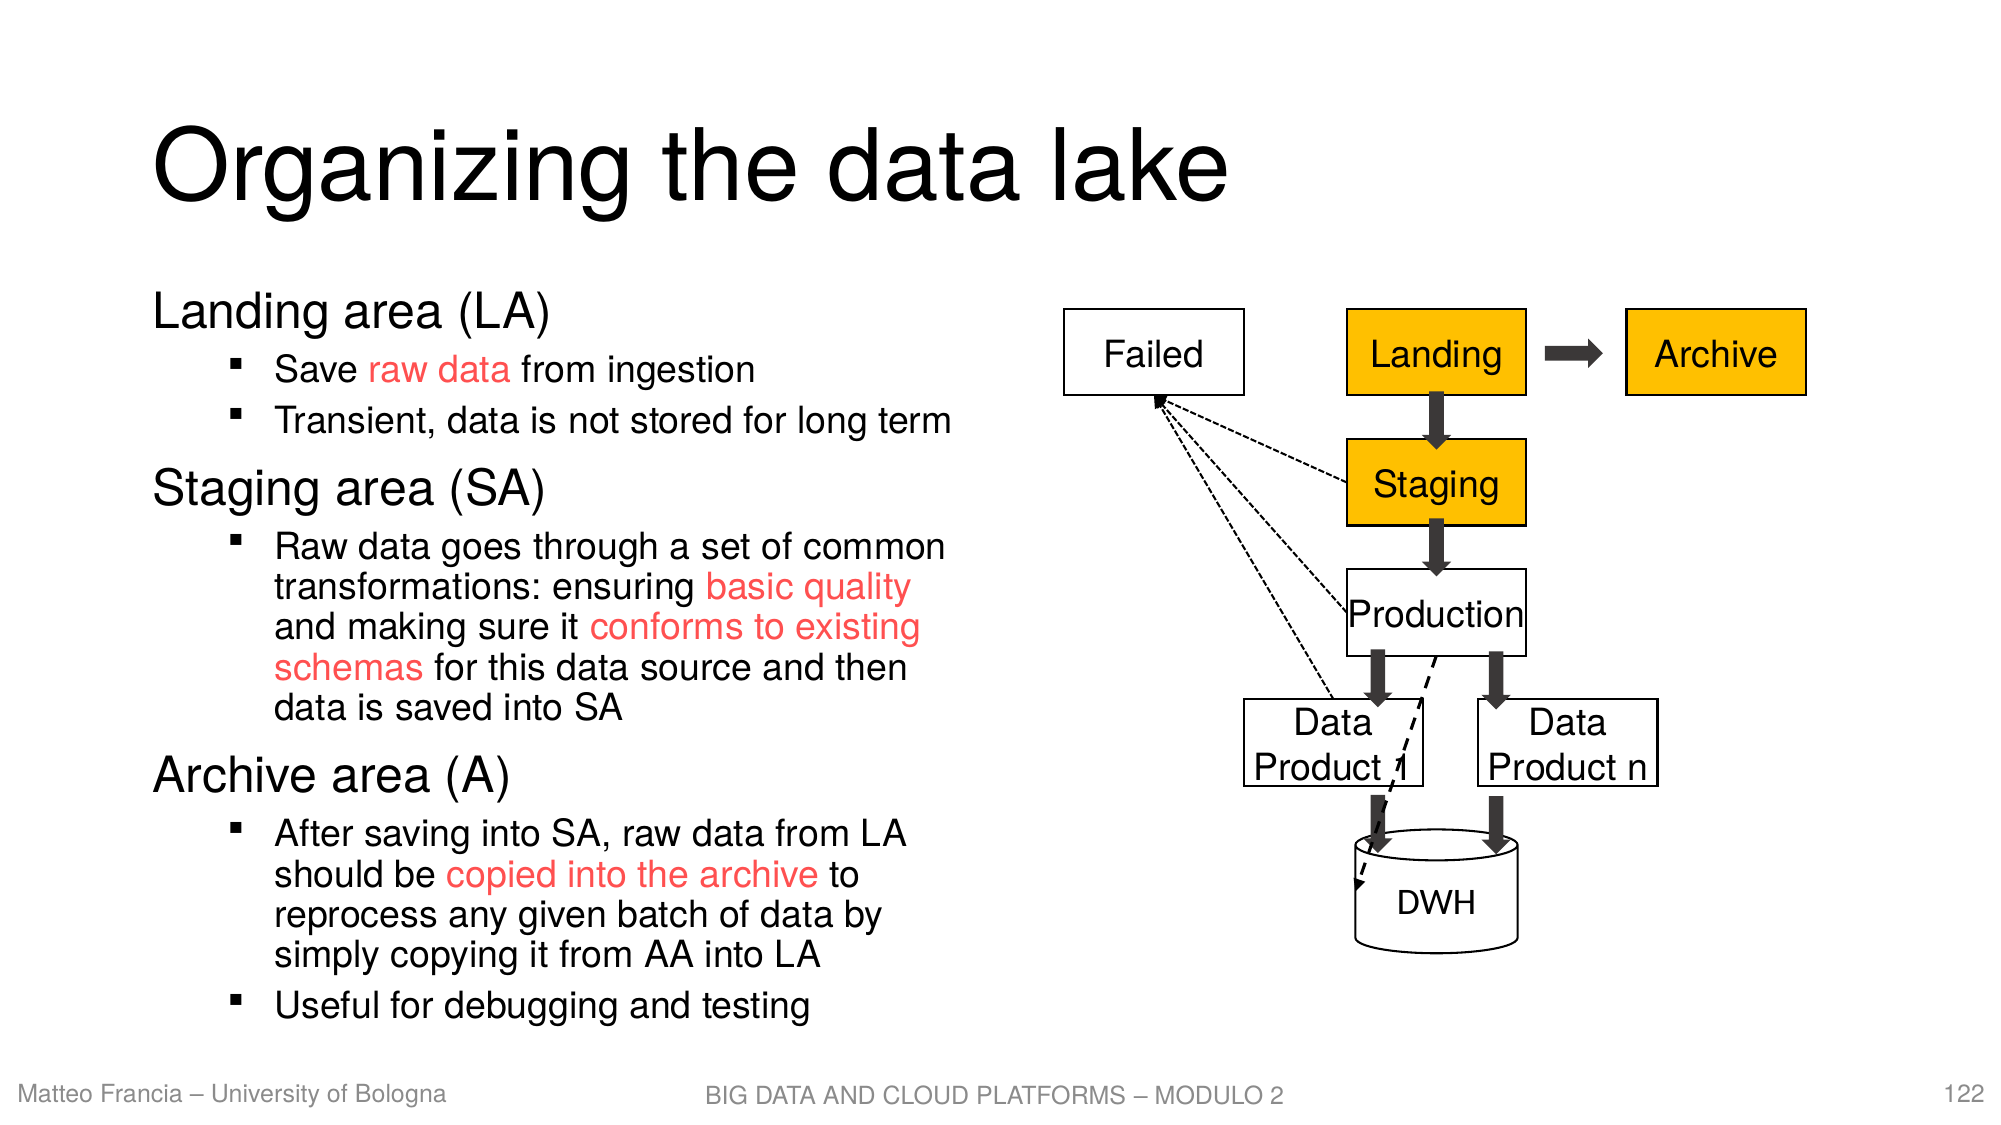

# Organizing the data lake
Landing area (LA)
Save raw data from ingestion
Transient, data is not stored for long term
Staging area (SA)
Raw data goes through a set of common transformations: ensuring basic quality and making sure it conforms to existing schemas for this data source and then data is saved into SA
Archive area (A)
After saving into SA, raw data from LA should be copied into the archive to reprocess any given batch of data by simply copying it from AA into LA
Useful for debugging and testing
Failed
Landing
Archive

Staging

Production

Data
Product 1
Data
Product n

DWH

122
Matteo Francia – University of Bologna